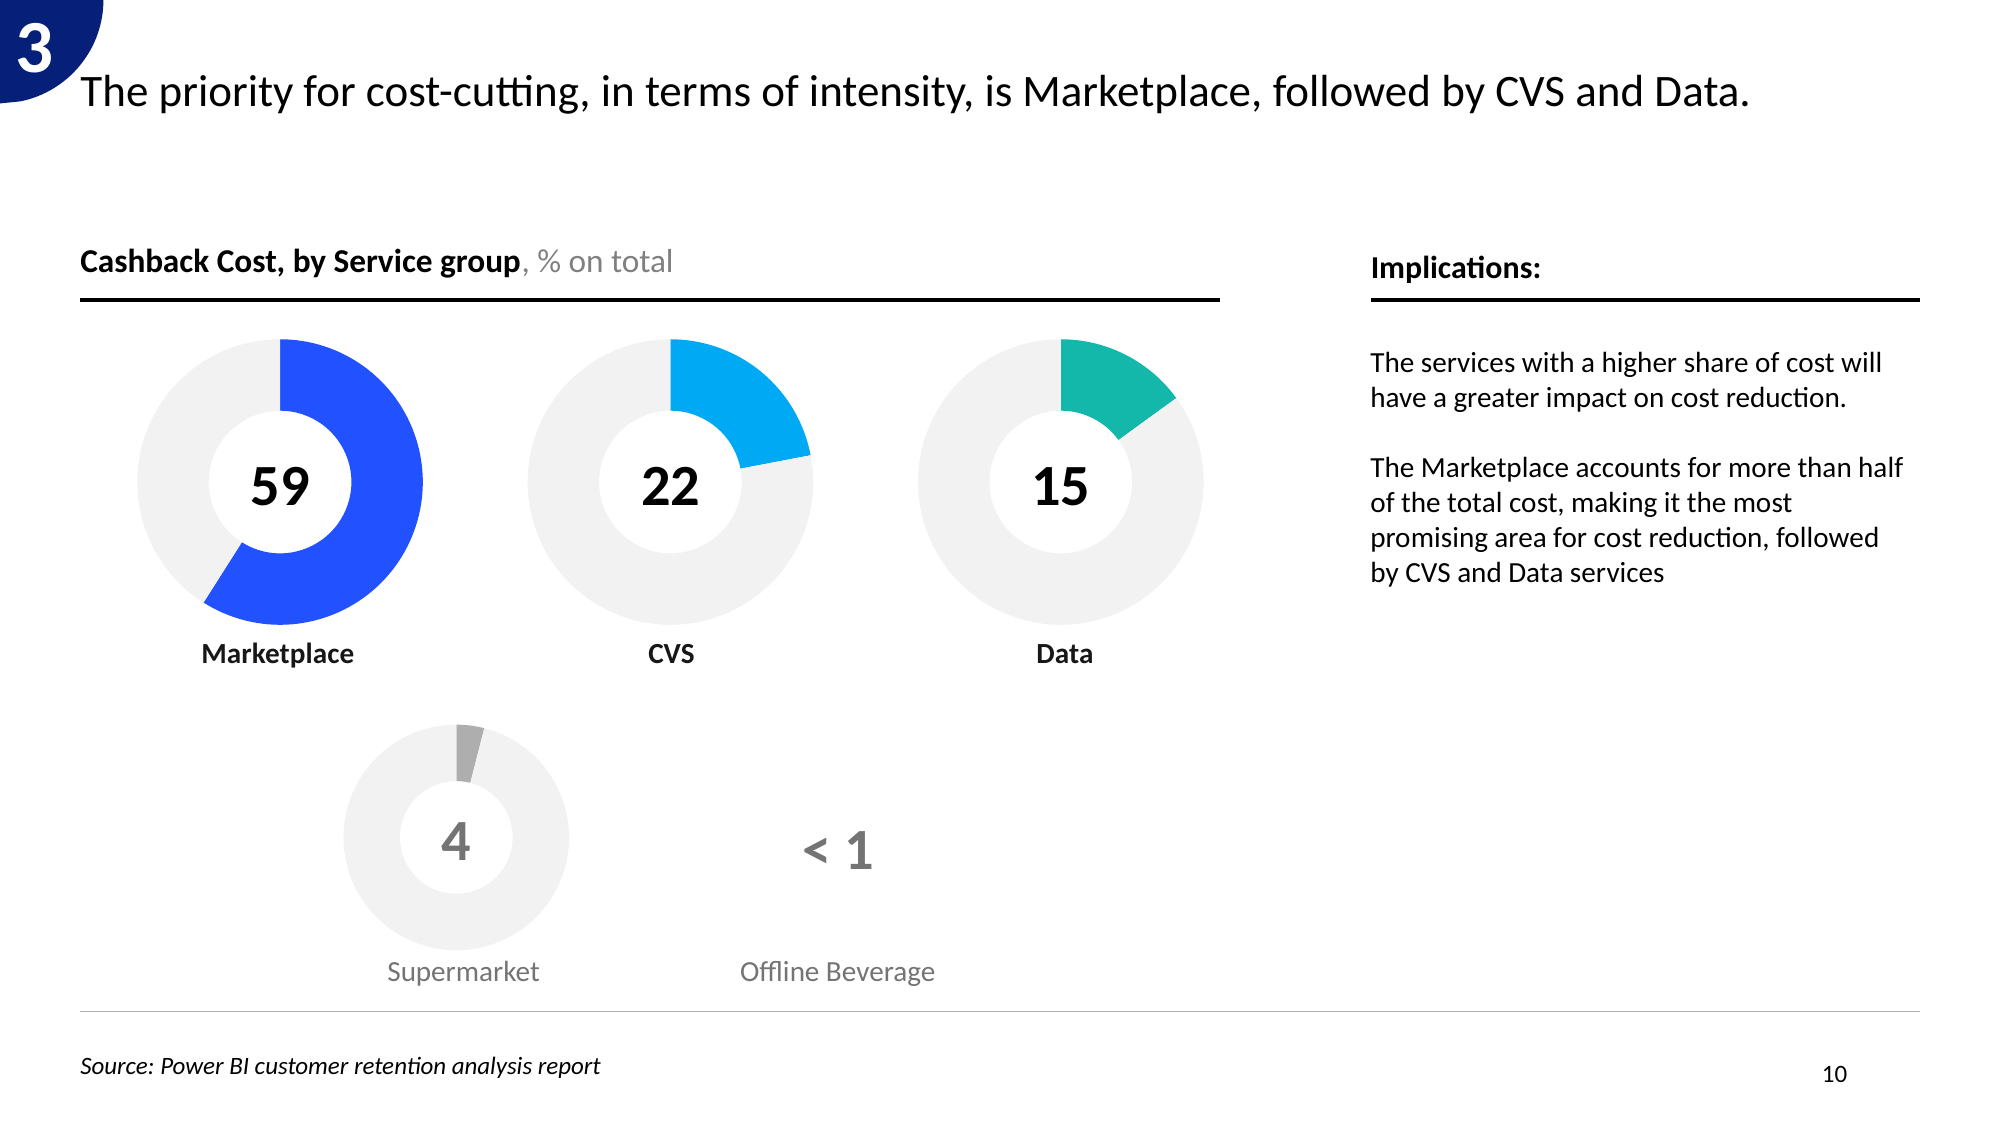

3
# The priority for cost-cutting, in terms of intensity, is Marketplace, followed by CVS and Data.
Cashback Cost, by Service group, % on total
Implications:

### Chart

| Category | Sales |
|---|---|
| Cost | 15.0 |
| Remaining | 85.0 |
15

### Chart

| Category | Sales |
|---|---|
| Cost | 22.0 |
| Remaining | 78.0 |
22

### Chart

| Category | Sales |
|---|---|
| Cost | 59.0 |
| Remaining | 41.0 |
59
The services with a higher share of cost will have a greater impact on cost reduction.

The Marketplace accounts for more than half of the total cost, making it the most promising area for cost reduction, followed by CVS and Data services
| Marketplace | CVS | Data |
| --- | --- | --- |

### Chart

| Category | Sales |
|---|---|
| Cost | 4.0 |
| Remaining | 96.0 |
4
< 1
| Supermarket | Offline Beverage |
| --- | --- |
10